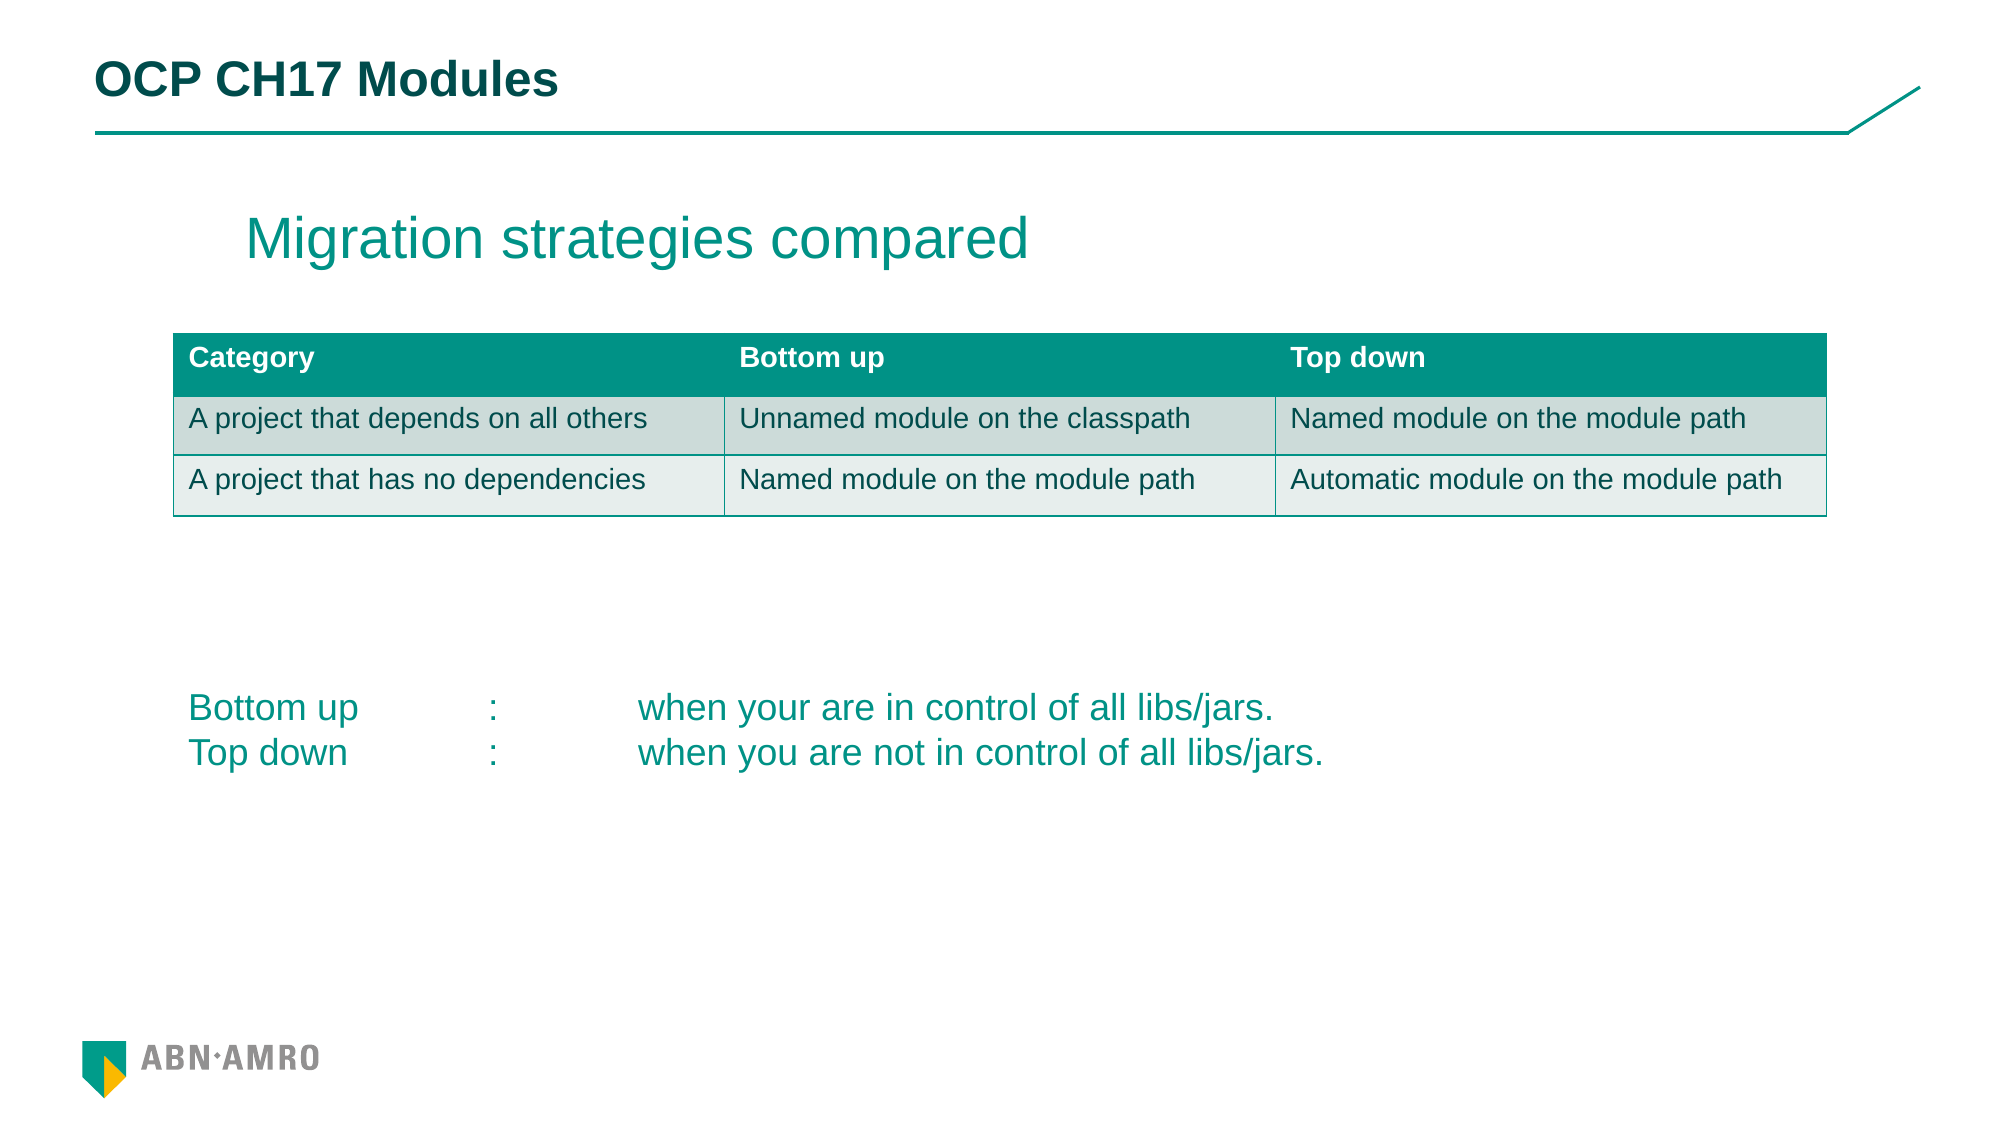

# OCP CH17 Modules
Migration strategies compared
| Category | Bottom up | Top down |
| --- | --- | --- |
| A project that depends on all others | Unnamed module on the classpath | Named module on the module path |
| A project that has no dependencies | Named module on the module path | Automatic module on the module path |
Bottom up	:	when your are in control of all libs/jars.
Top down	:	when you are not in control of all libs/jars.